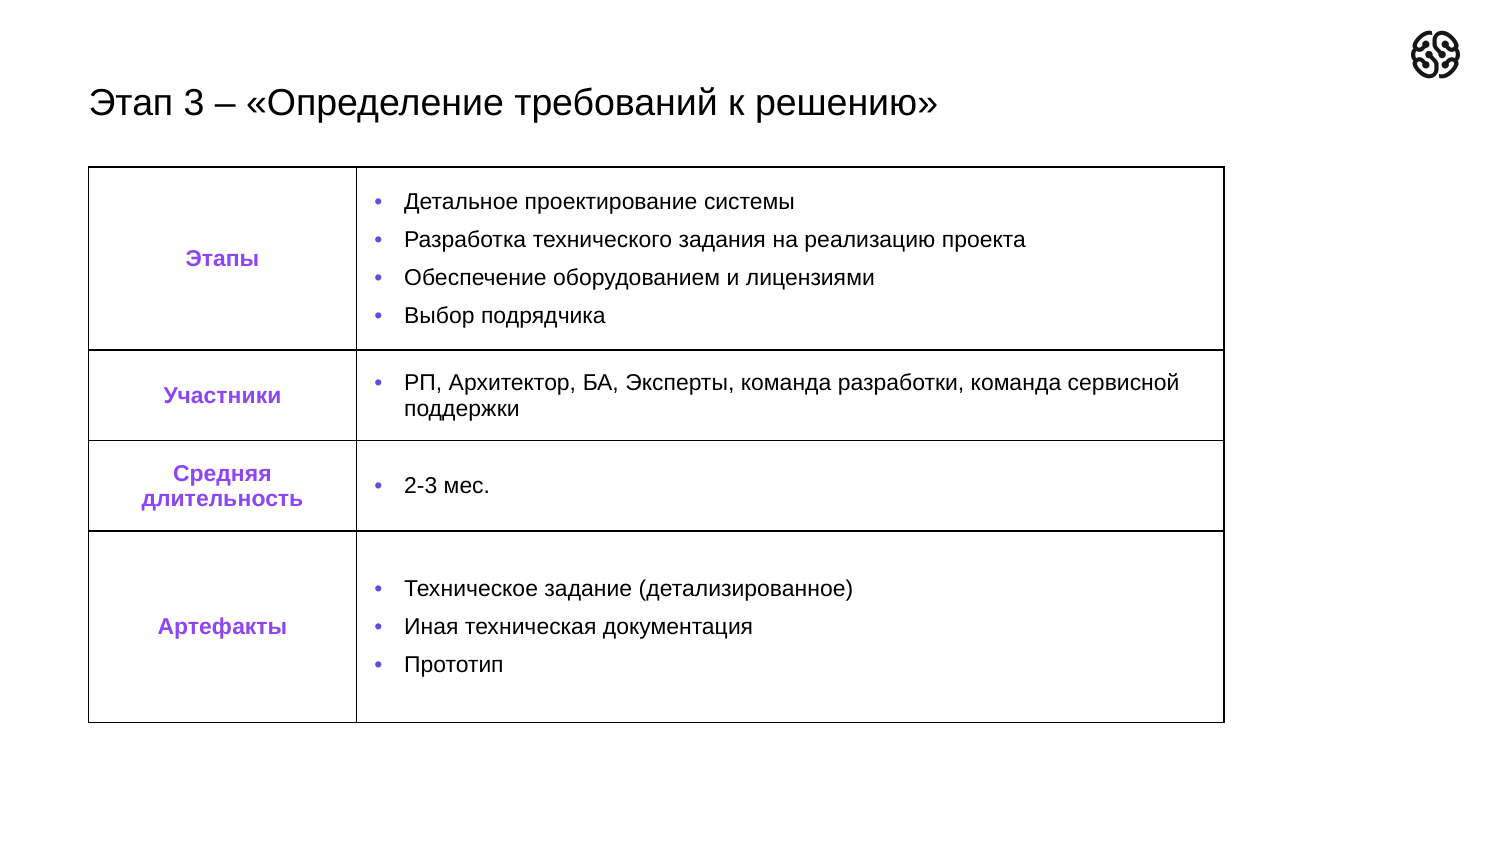

# Этап 3 – «Определение требований к решению»
| Этапы | Детальное проектирование системы Разработка технического задания на реализацию проекта Обеспечение оборудованием и лицензиями Выбор подрядчика |
| --- | --- |
| Участники | РП, Архитектор, БА, Эксперты, команда разработки, команда сервисной поддержки |
| Средняя длительность | 2-3 мес. |
| Артефакты | Техническое задание (детализированное) Иная техническая документация Прототип |